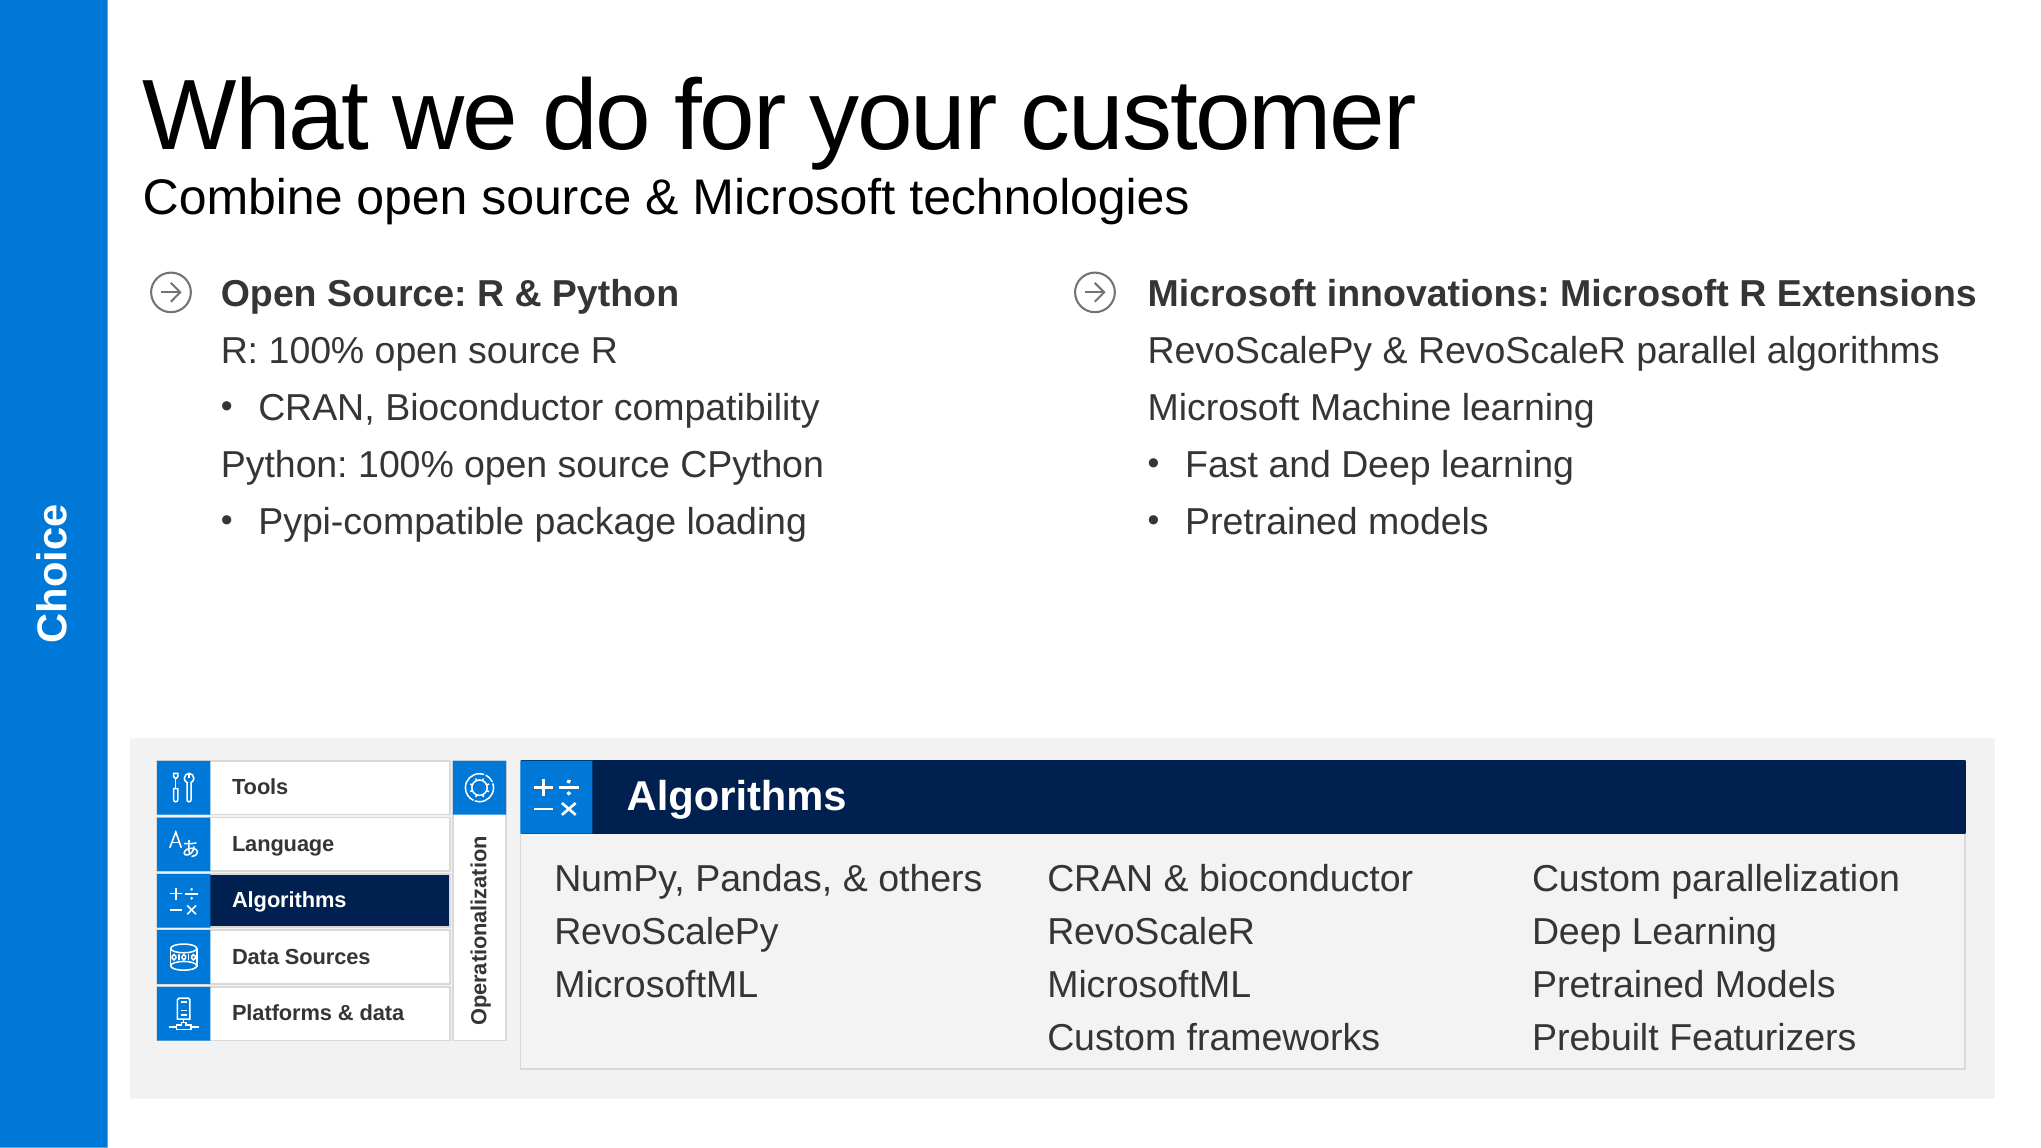

# What we do for your customer Combine open source & Microsoft technologies
Open Source: R & Python
R: 100% open source R
CRAN, Bioconductor compatibility
Python: 100% open source CPython
Pypi-compatible package loading
Microsoft innovations: Microsoft R Extensions
RevoScalePy & RevoScaleR parallel algorithms
Microsoft Machine learning
Fast and Deep learning
Pretrained models

Choice

Algorithms

Operationalization

Tools

Language

Algorithms

Data Sources

Platforms & data

NumPy, Pandas, & others
RevoScalePy
MicrosoftML
CRAN & bioconductor
RevoScaleR
MicrosoftML
Custom frameworks
Custom parallelization
Deep Learning
Pretrained Models
Prebuilt Featurizers